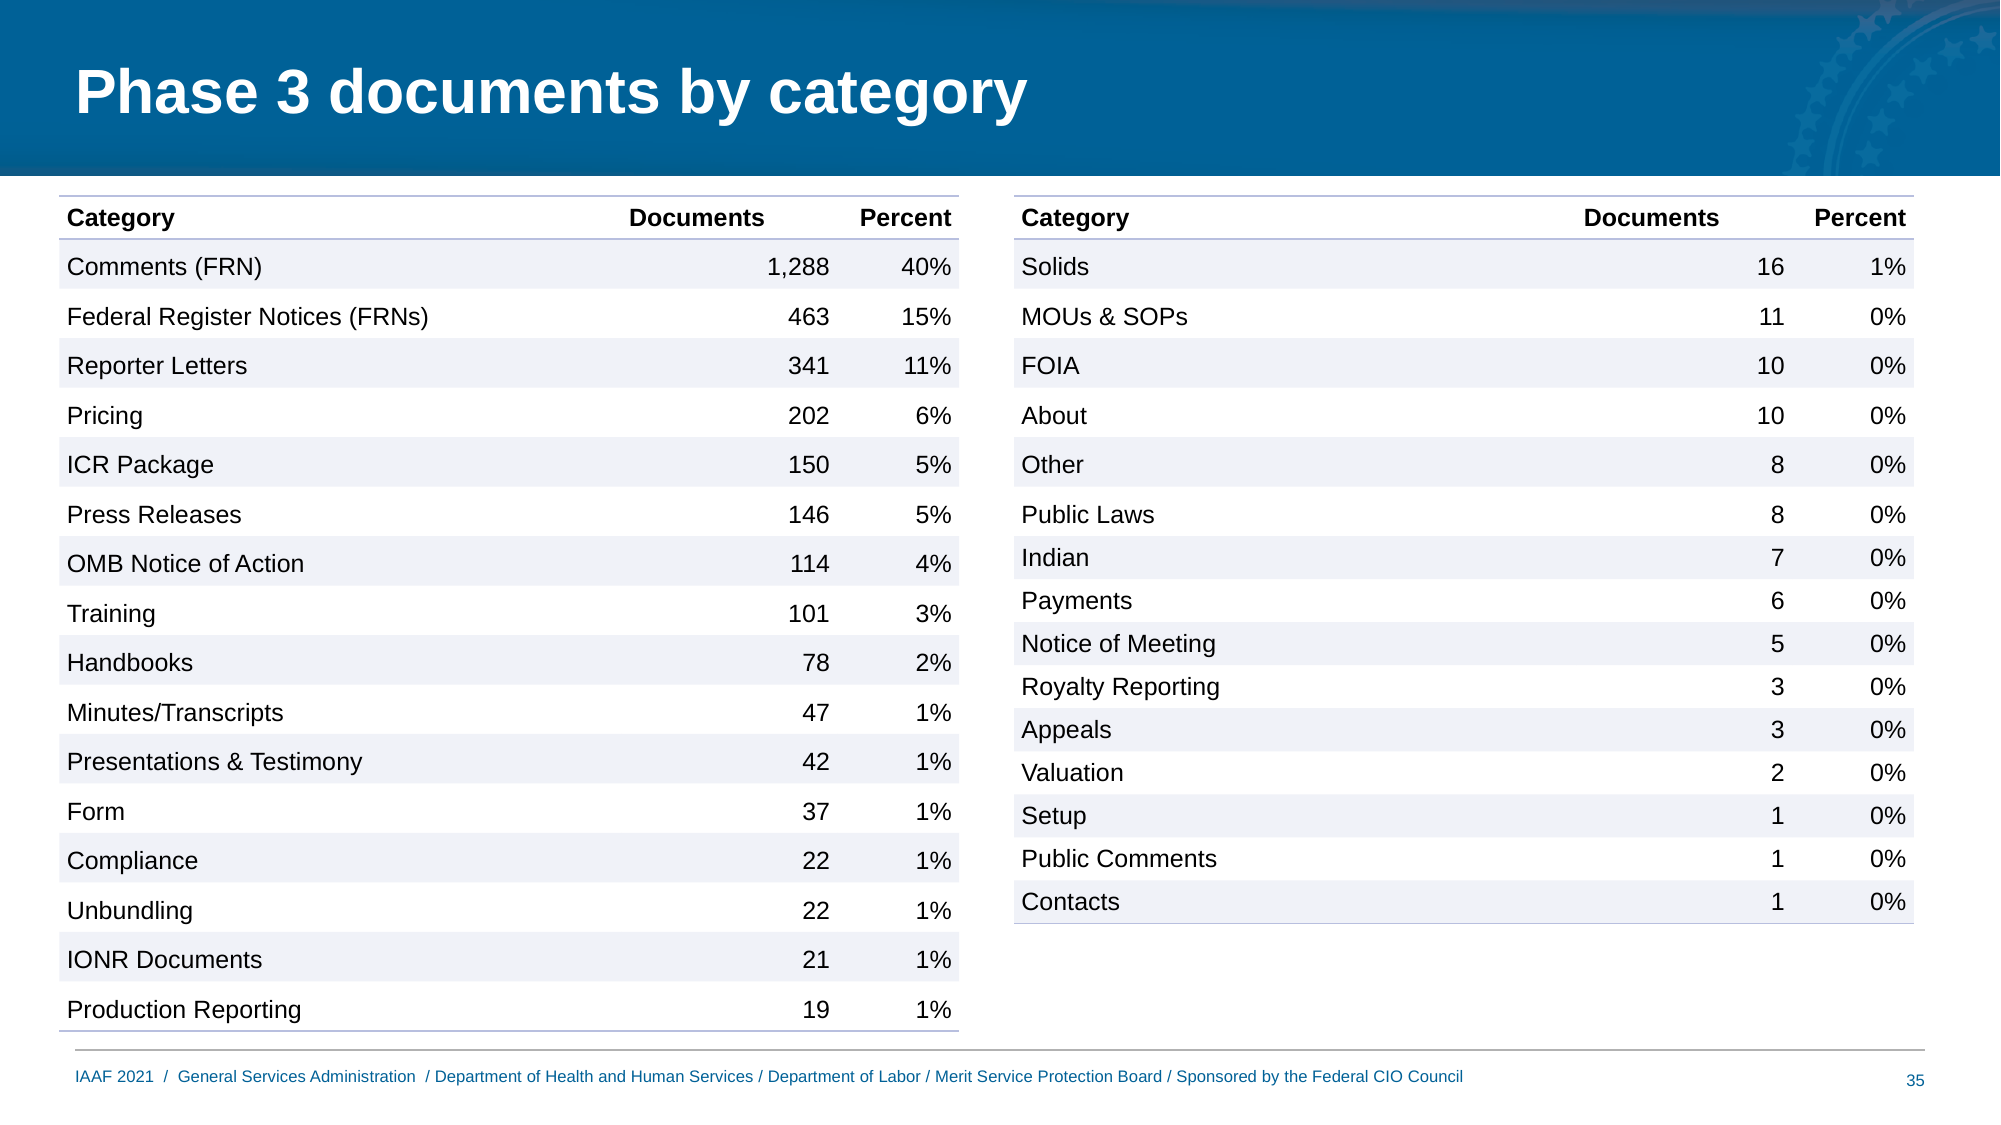

# Phase 3 documents by category
| Category | Documents | Percent |
| --- | --- | --- |
| Comments (FRN) | 1,288 | 40% |
| Federal Register Notices (FRNs) | 463 | 15% |
| Reporter Letters | 341 | 11% |
| Pricing | 202 | 6% |
| ICR Package | 150 | 5% |
| Press Releases | 146 | 5% |
| OMB Notice of Action | 114 | 4% |
| Training | 101 | 3% |
| Handbooks | 78 | 2% |
| Minutes/Transcripts | 47 | 1% |
| Presentations & Testimony | 42 | 1% |
| Form | 37 | 1% |
| Compliance | 22 | 1% |
| Unbundling | 22 | 1% |
| IONR Documents | 21 | 1% |
| Production Reporting | 19 | 1% |
| Category | Documents | Percent |
| --- | --- | --- |
| Solids | 16 | 1% |
| MOUs & SOPs | 11 | 0% |
| FOIA | 10 | 0% |
| About | 10 | 0% |
| Other | 8 | 0% |
| Public Laws | 8 | 0% |
| Indian | 7 | 0% |
| Payments | 6 | 0% |
| Notice of Meeting | 5 | 0% |
| Royalty Reporting | 3 | 0% |
| Appeals | 3 | 0% |
| Valuation | 2 | 0% |
| Setup | 1 | 0% |
| Public Comments | 1 | 0% |
| Contacts | 1 | 0% |
35